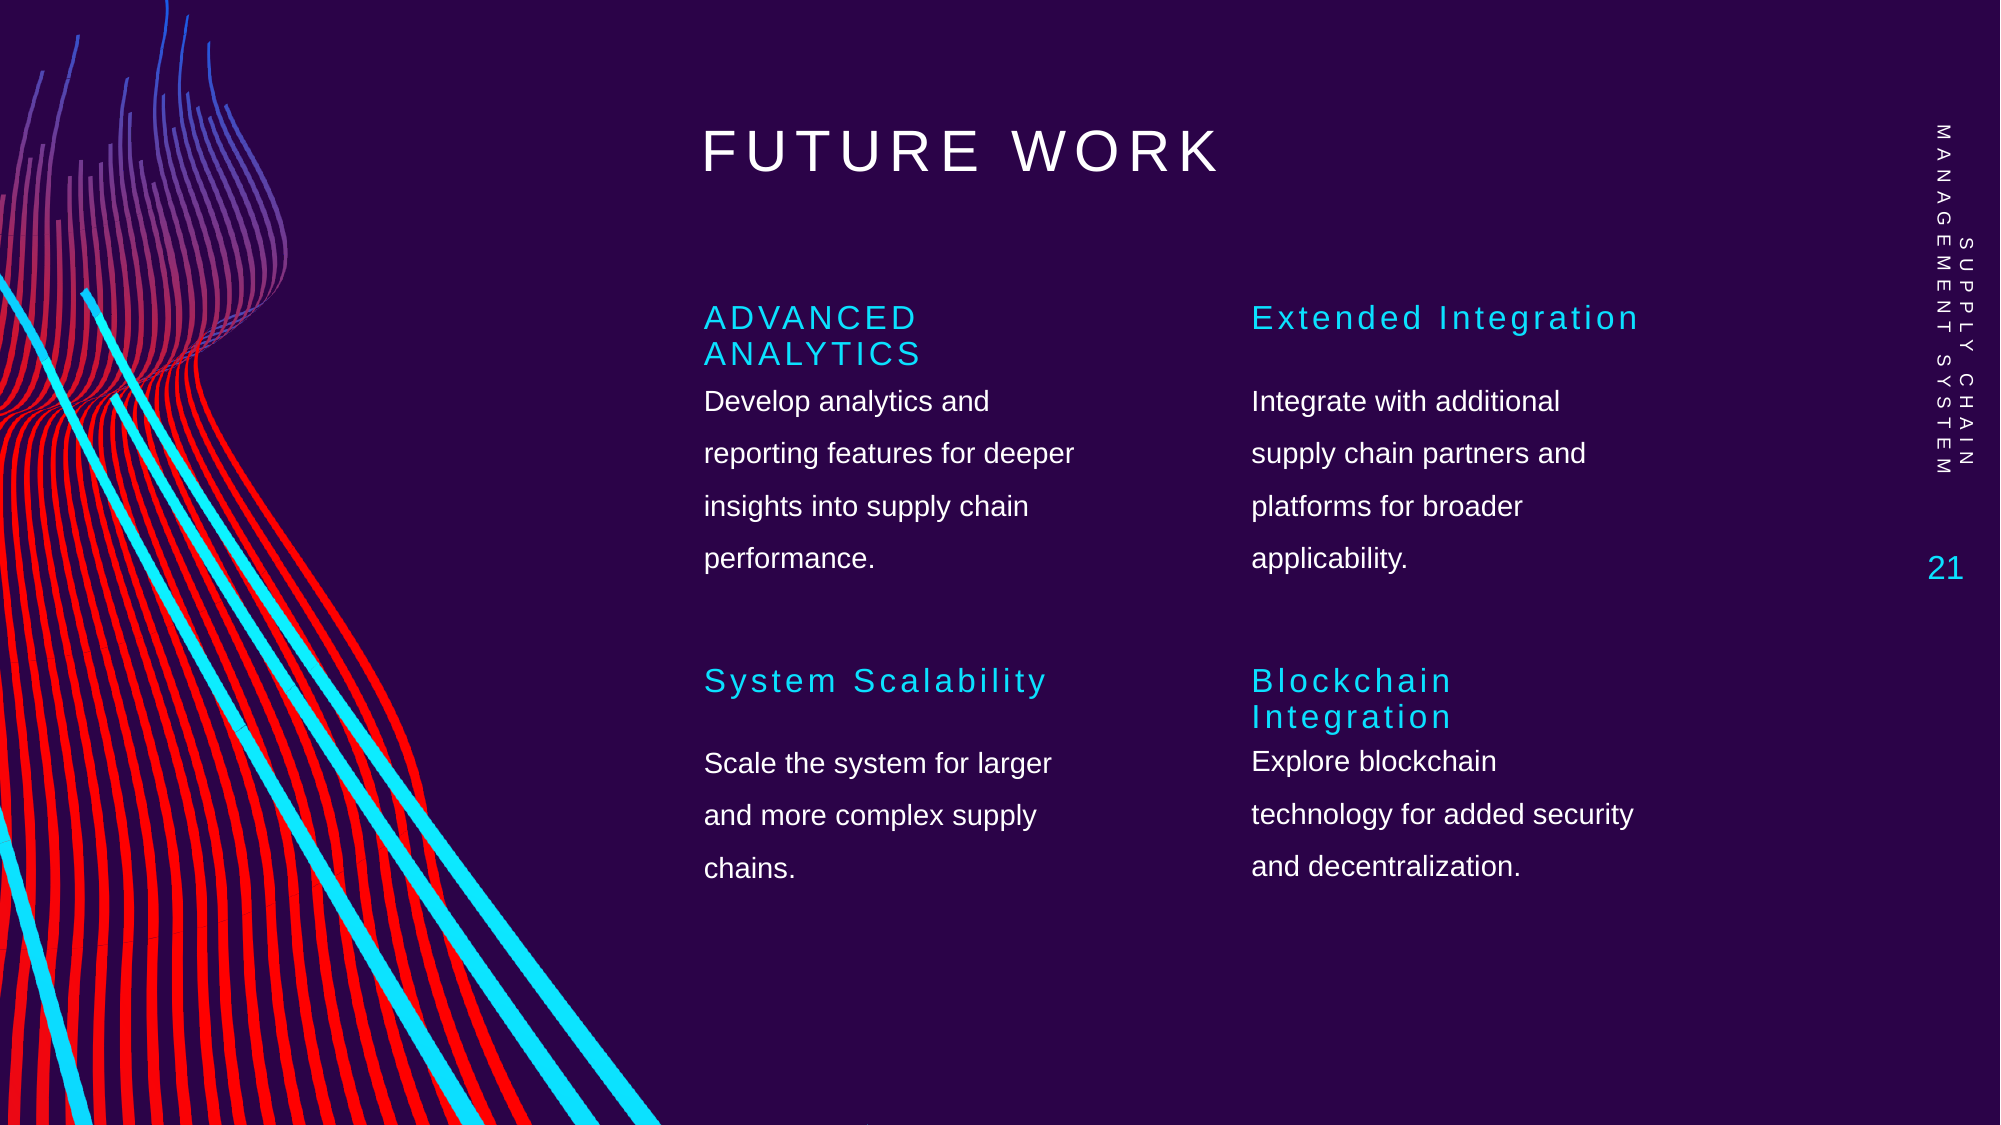

# Future work
Supply Chain Management System
ADVANCED ANALYTICS
Extended Integration
Develop analytics and reporting features for deeper insights into supply chain performance.
Integrate with additional supply chain partners and platforms for broader applicability.
21
System Scalability
Blockchain Integration
Explore blockchain technology for added security and decentralization.
Scale the system for larger and more complex supply chains.